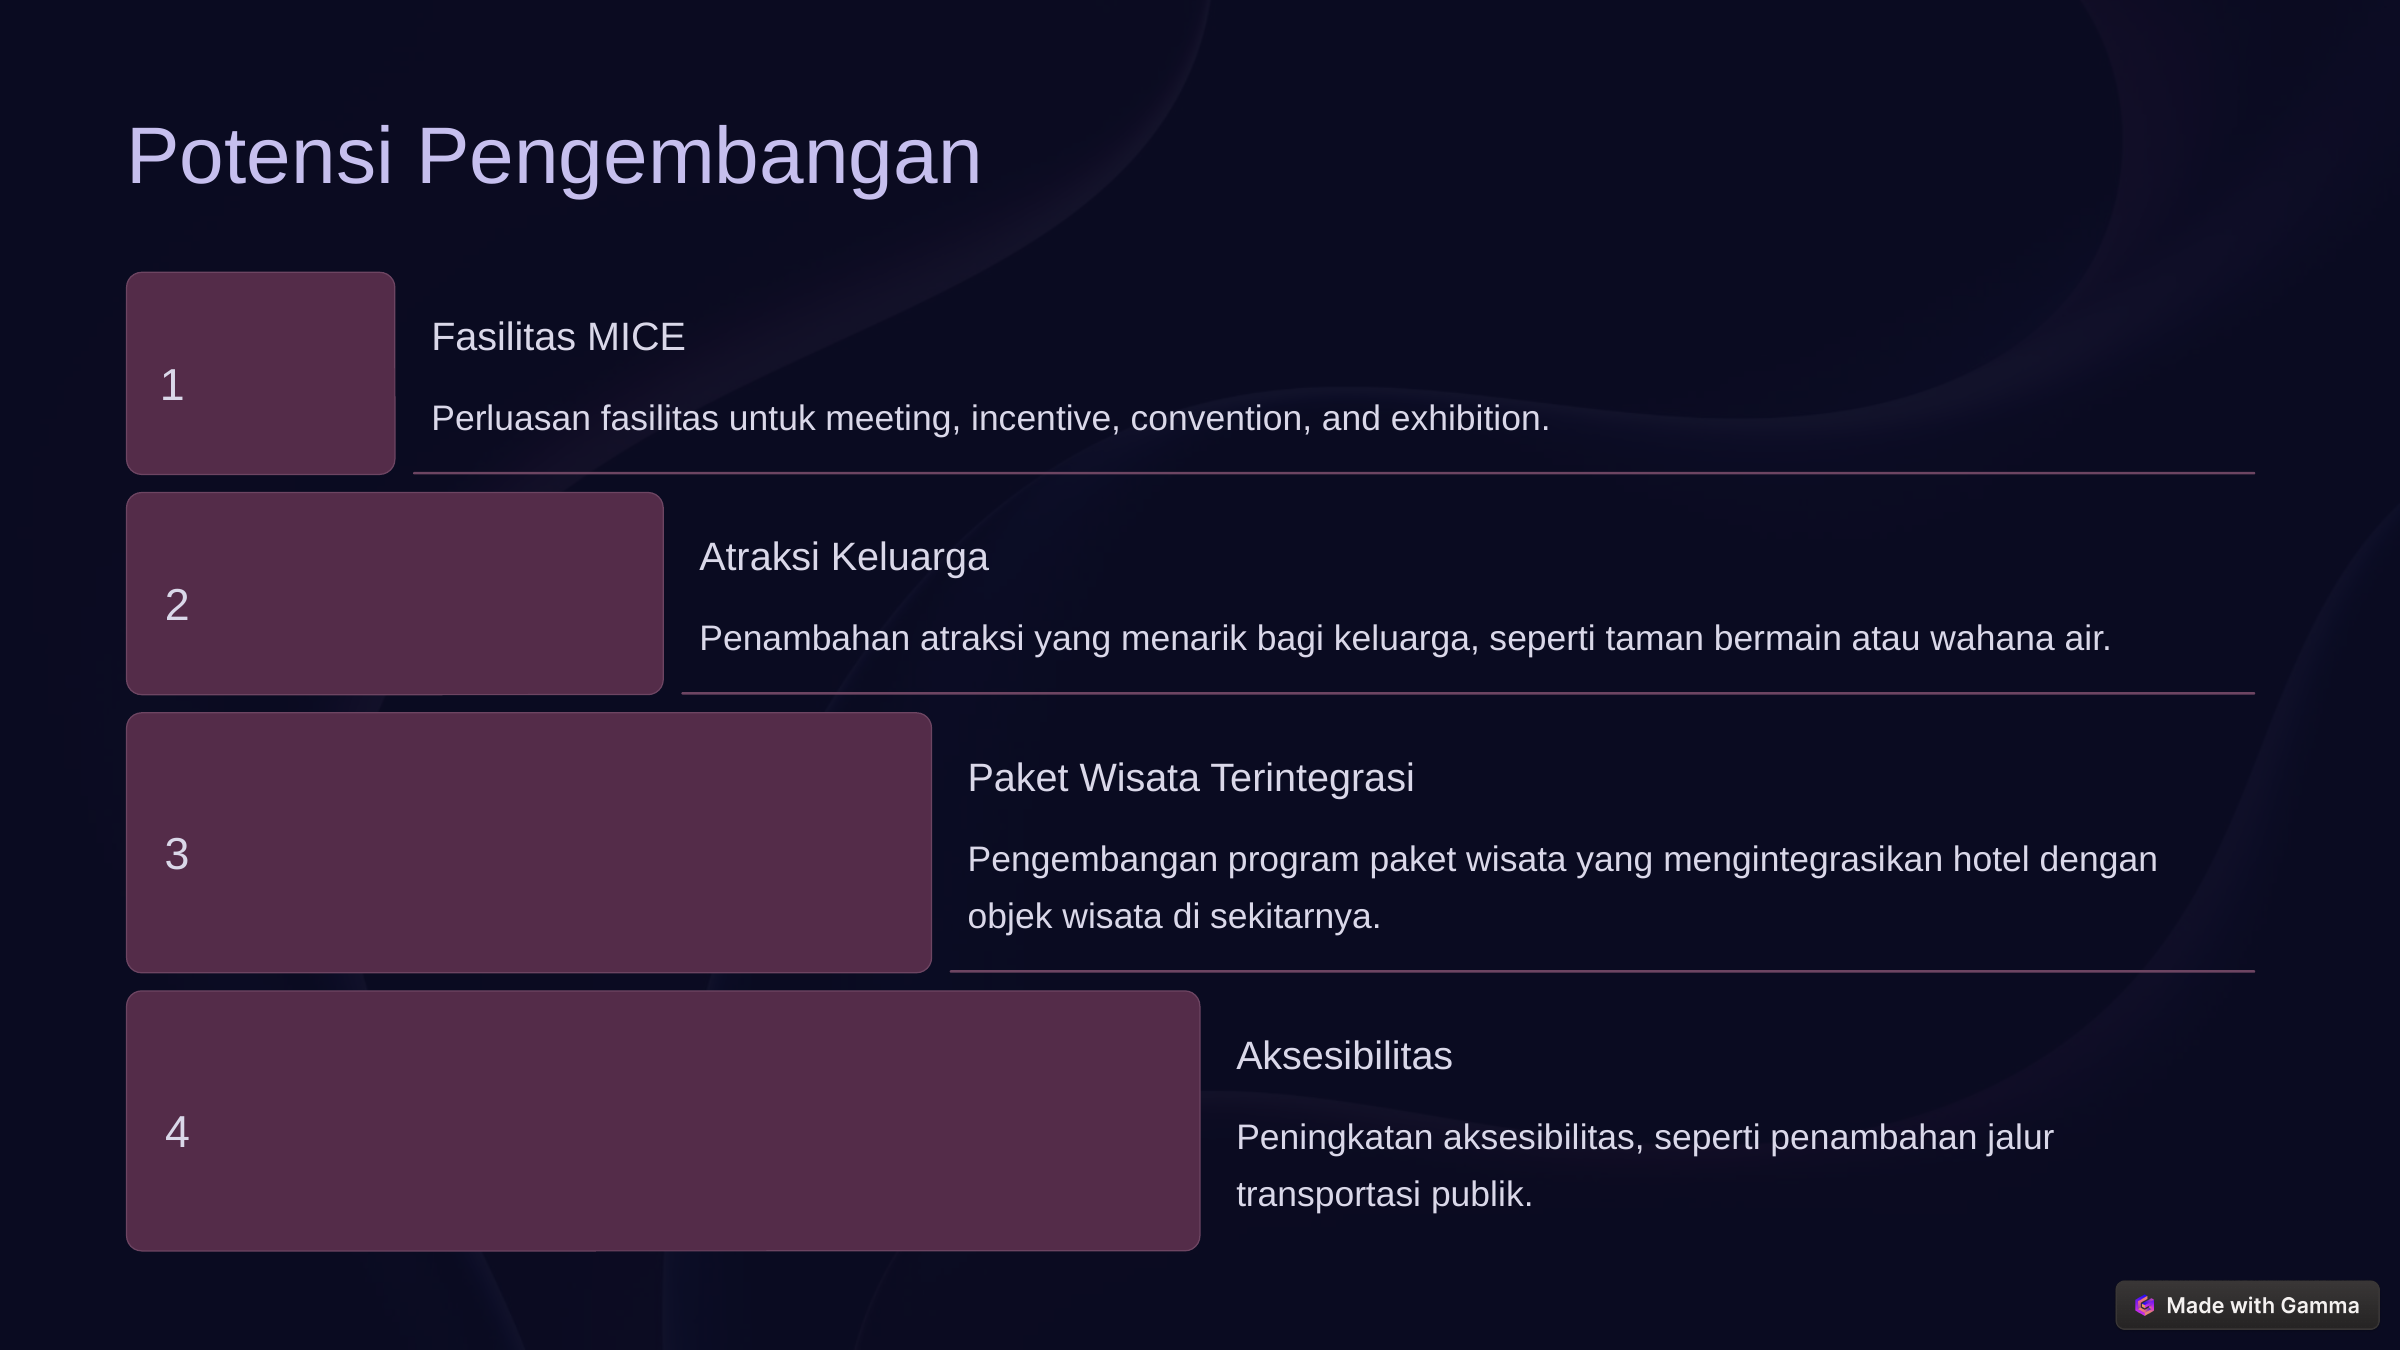

Potensi Pengembangan

Fasilitas MICE
1
Perluasan fasilitas untuk meeting, incentive, convention, and exhibition.

Atraksi Keluarga
2
Penambahan atraksi yang menarik bagi keluarga, seperti taman bermain atau wahana air.

Paket Wisata Terintegrasi
3
Pengembangan program paket wisata yang mengintegrasikan hotel dengan objek wisata di sekitarnya.

Aksesibilitas
4
Peningkatan aksesibilitas, seperti penambahan jalur transportasi publik.